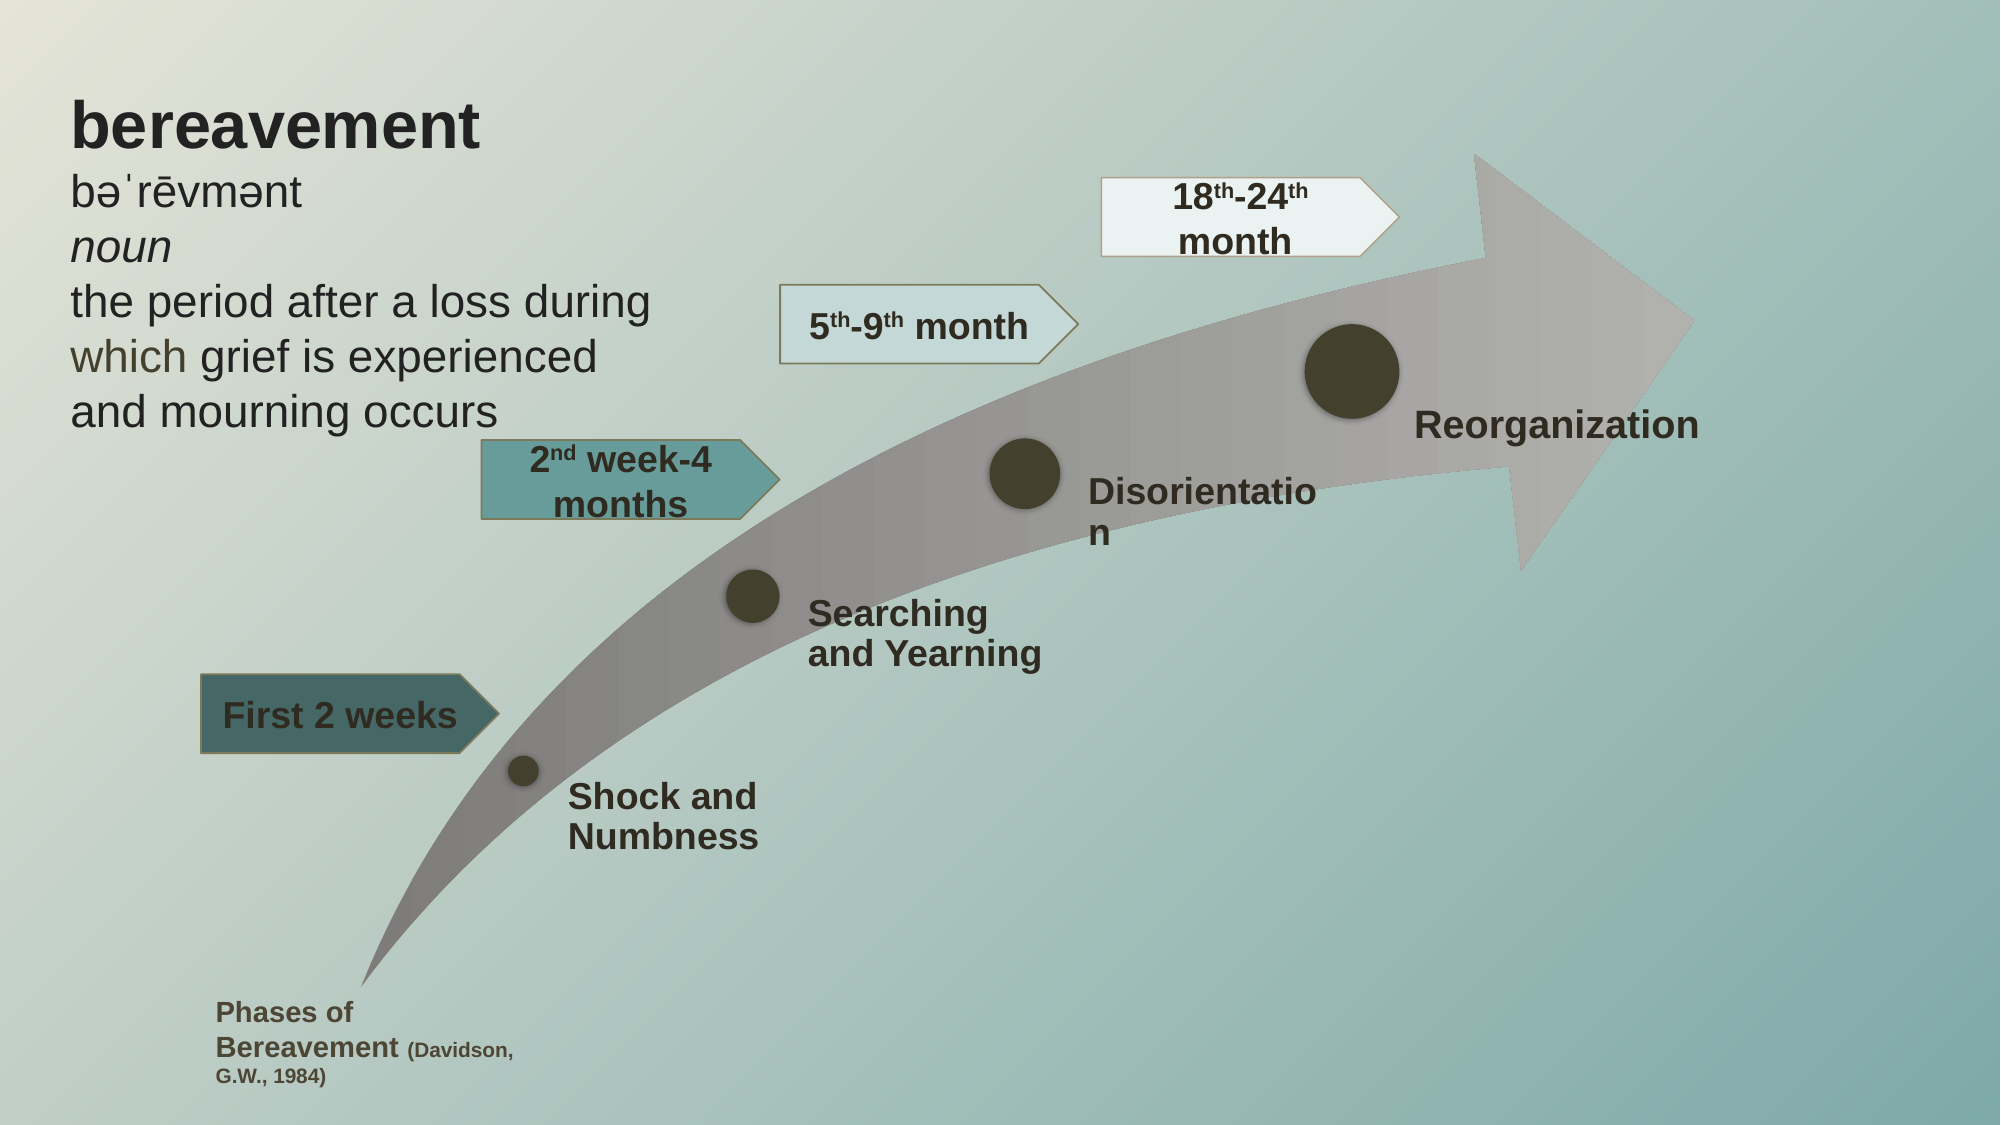

bereavement
bəˈrēvmənt
noun
the period after a loss during which grief is experienced and mourning occurs
Shock and Numbness
Searching and Yearning
Disorientation

18th-24th month
5th-9th month
Reorganization
2nd week-4 months
First 2 weeks
Phases of Bereavement (Davidson, G.W., 1984)